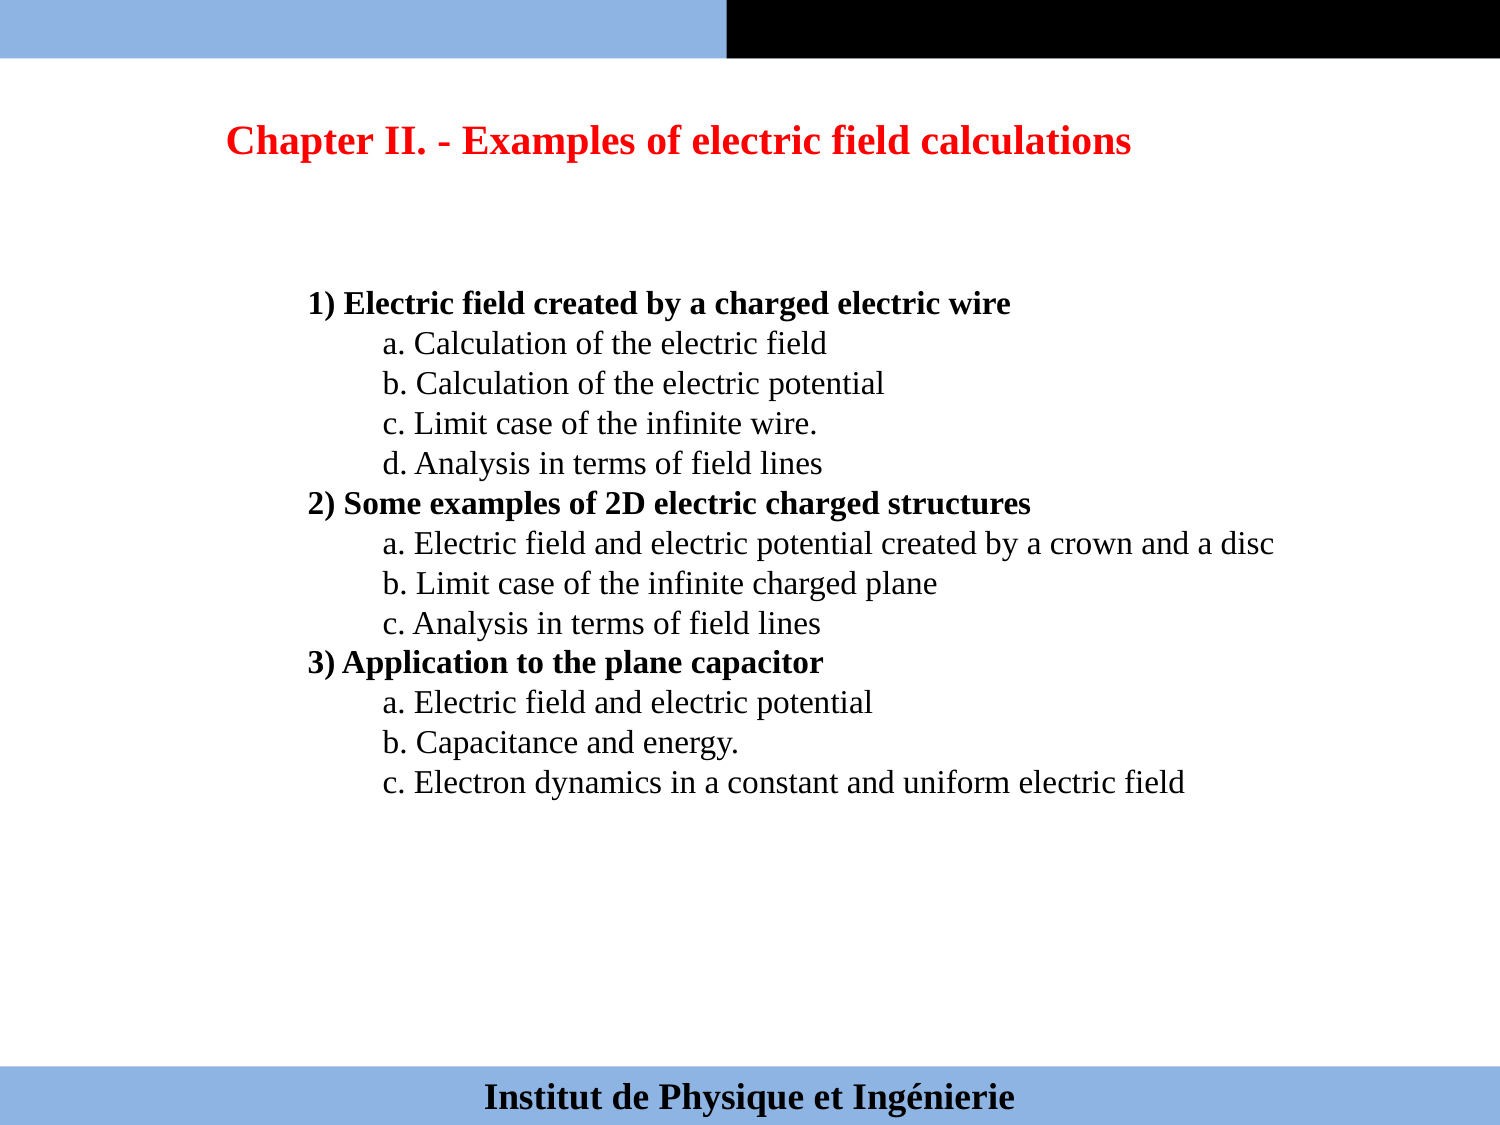

Chapter II. - Examples of electric field calculations

1) Electric field created by a charged electric wire
a. Calculation of the electric field
b. Calculation of the electric potential
c. Limit case of the infinite wire.
d. Analysis in terms of field lines
2) Some examples of 2D electric charged structures
a. Electric field and electric potential created by a crown and a disc
b. Limit case of the infinite charged plane
c. Analysis in terms of field lines
3) Application to the plane capacitor
a. Electric field and electric potential
b. Capacitance and energy.
c. Electron dynamics in a constant and uniform electric field

      Institut de Physique et Ingénierie